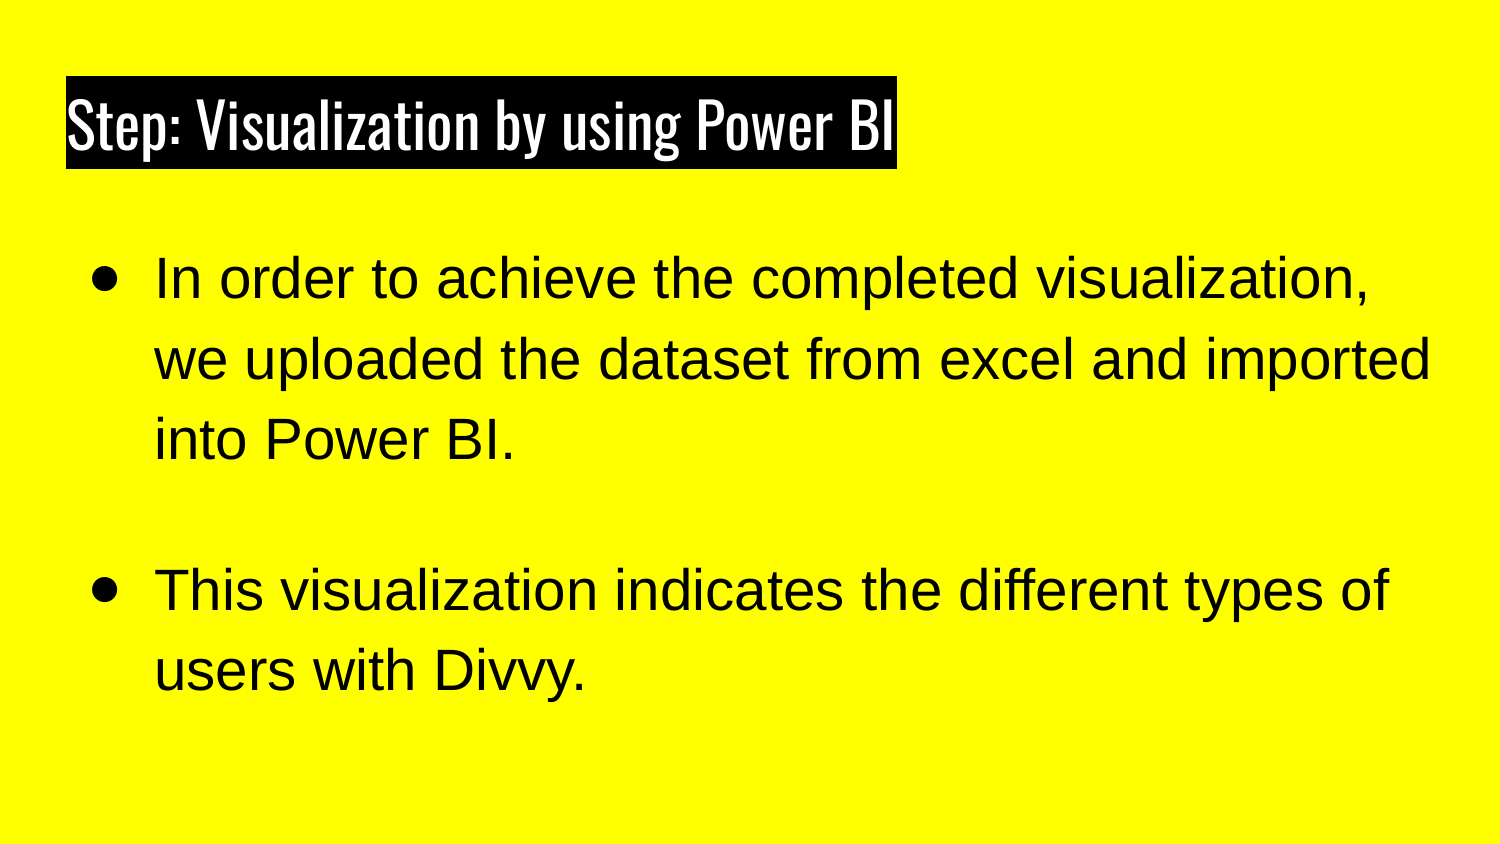

# Step: Visualization by using Power BI
In order to achieve the completed visualization, we uploaded the dataset from excel and imported into Power BI.
This visualization indicates the different types of users with Divvy.